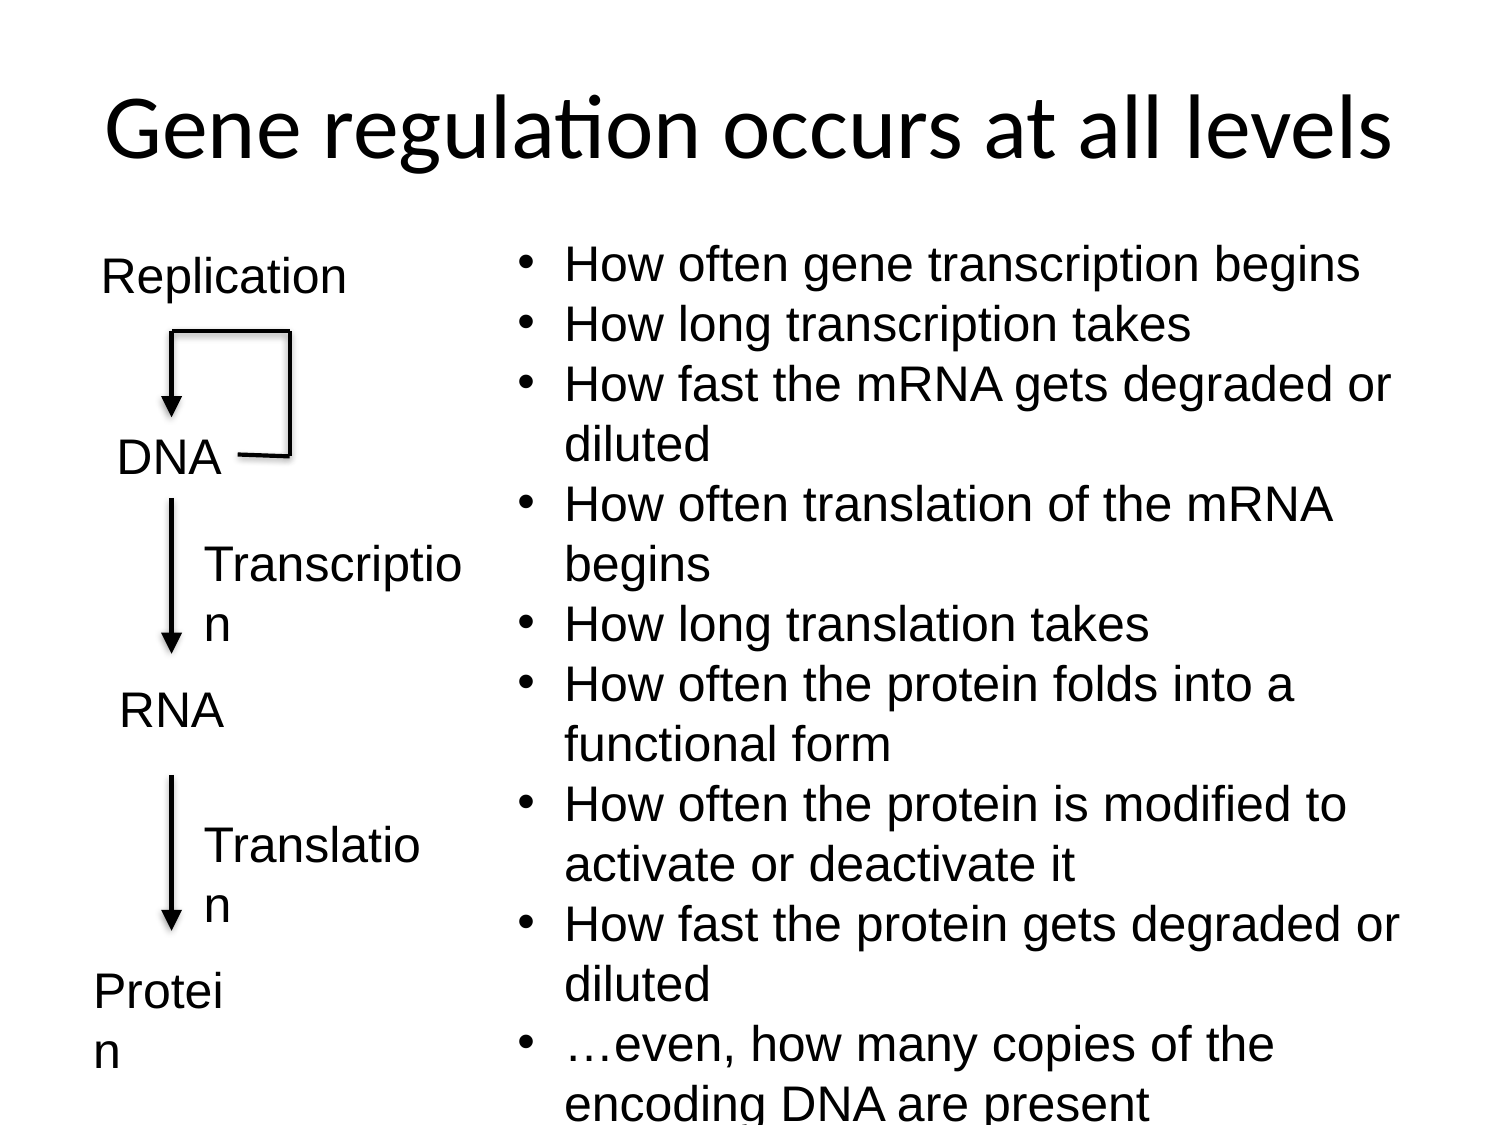

# Gene regulation occurs at all levels
How often gene transcription begins
How long transcription takes
How fast the mRNA gets degraded or diluted
How often translation of the mRNA begins
How long translation takes
How often the protein folds into a functional form
How often the protein is modified to activate or deactivate it
How fast the protein gets degraded or diluted
…even, how many copies of the encoding DNA are present
Replication
DNA
Transcription
RNA
Translation
Protein